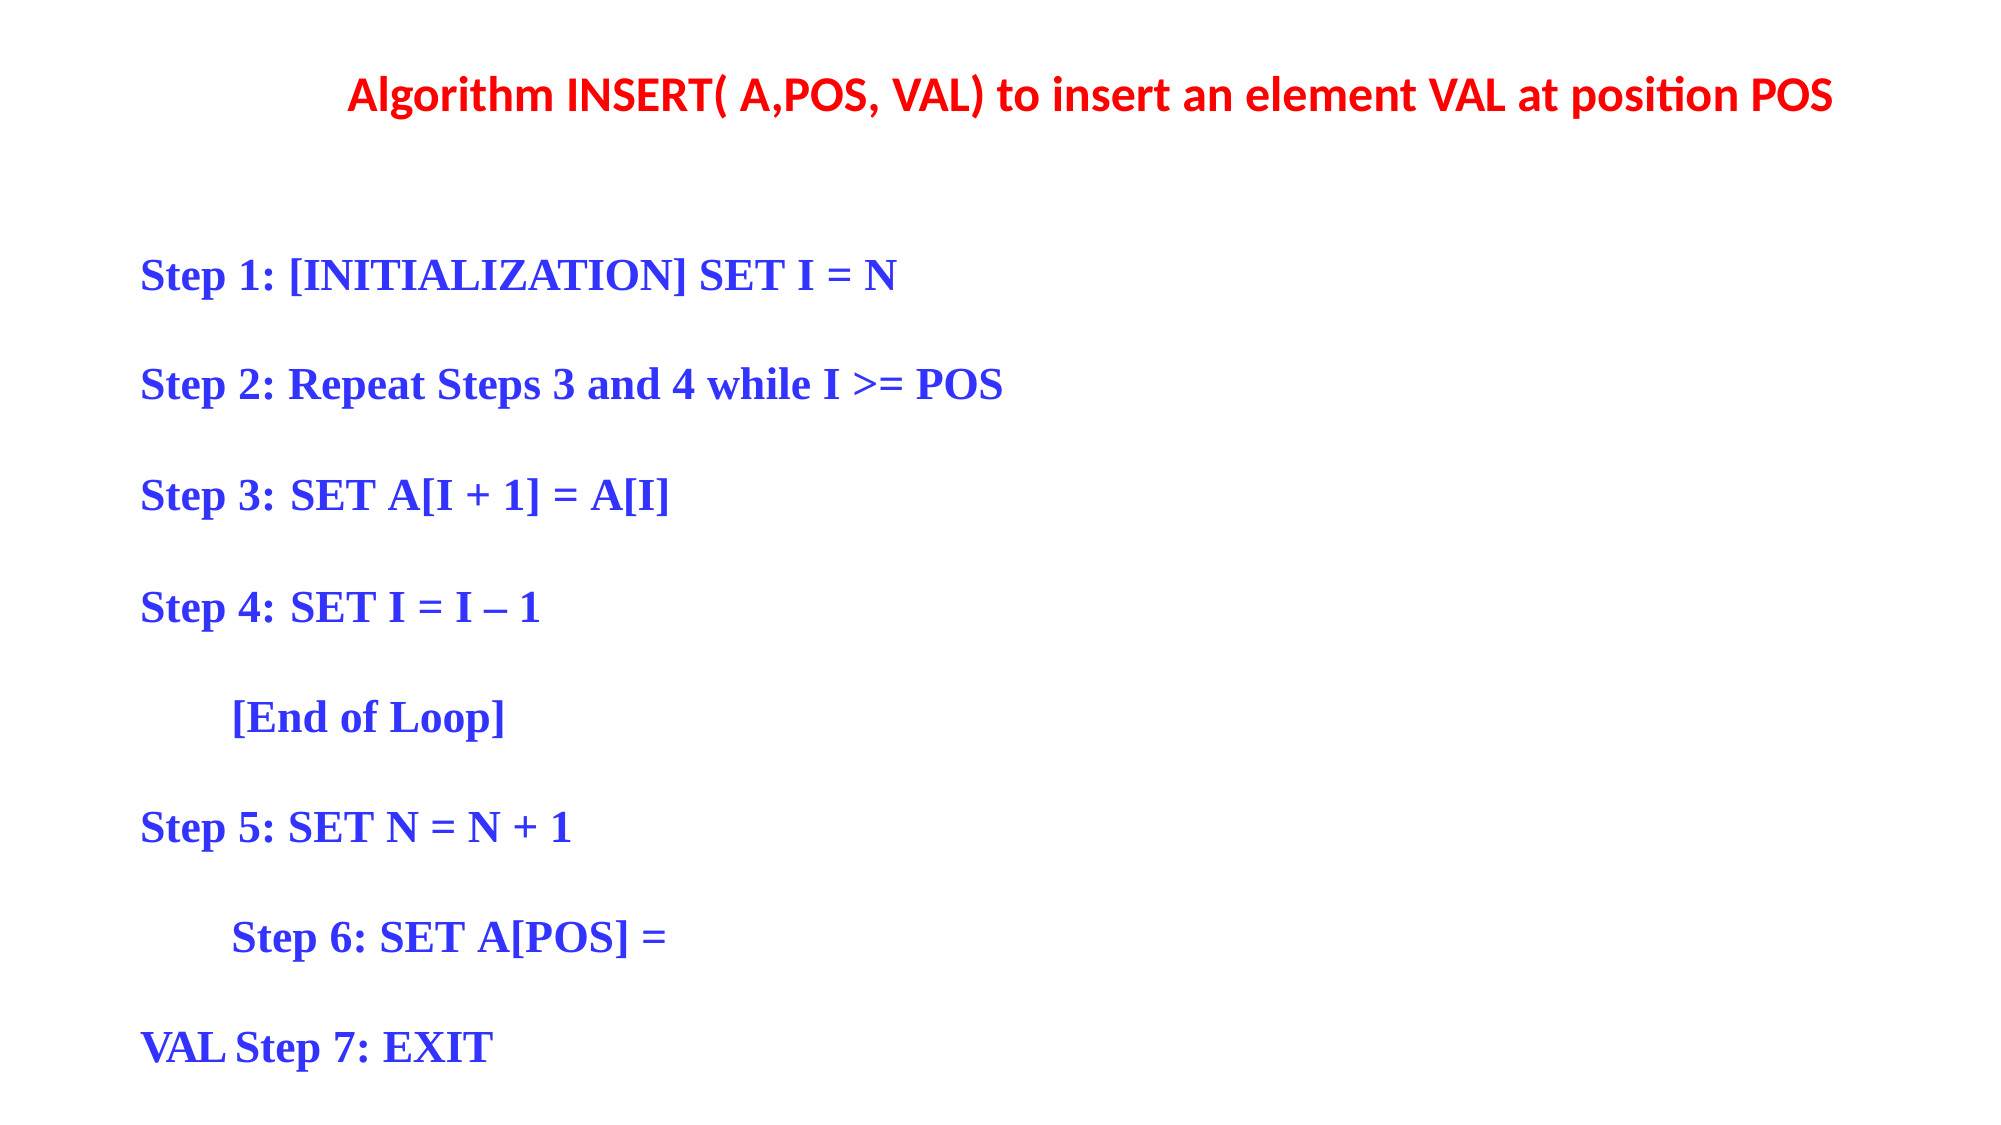

# Algorithm INSERT( A,POS, VAL) to insert an element VAL at position POS
Step 1: [INITIALIZATION] SET I = N
Step 2: Repeat Steps 3 and 4 while I >= POS Step 3: SET A[I + 1] = A[I]

Step 4: SET I = I – 1
[End of Loop] Step 5: SET N = N + 1
Step 6: SET A[POS] = VAL Step 7: EXIT